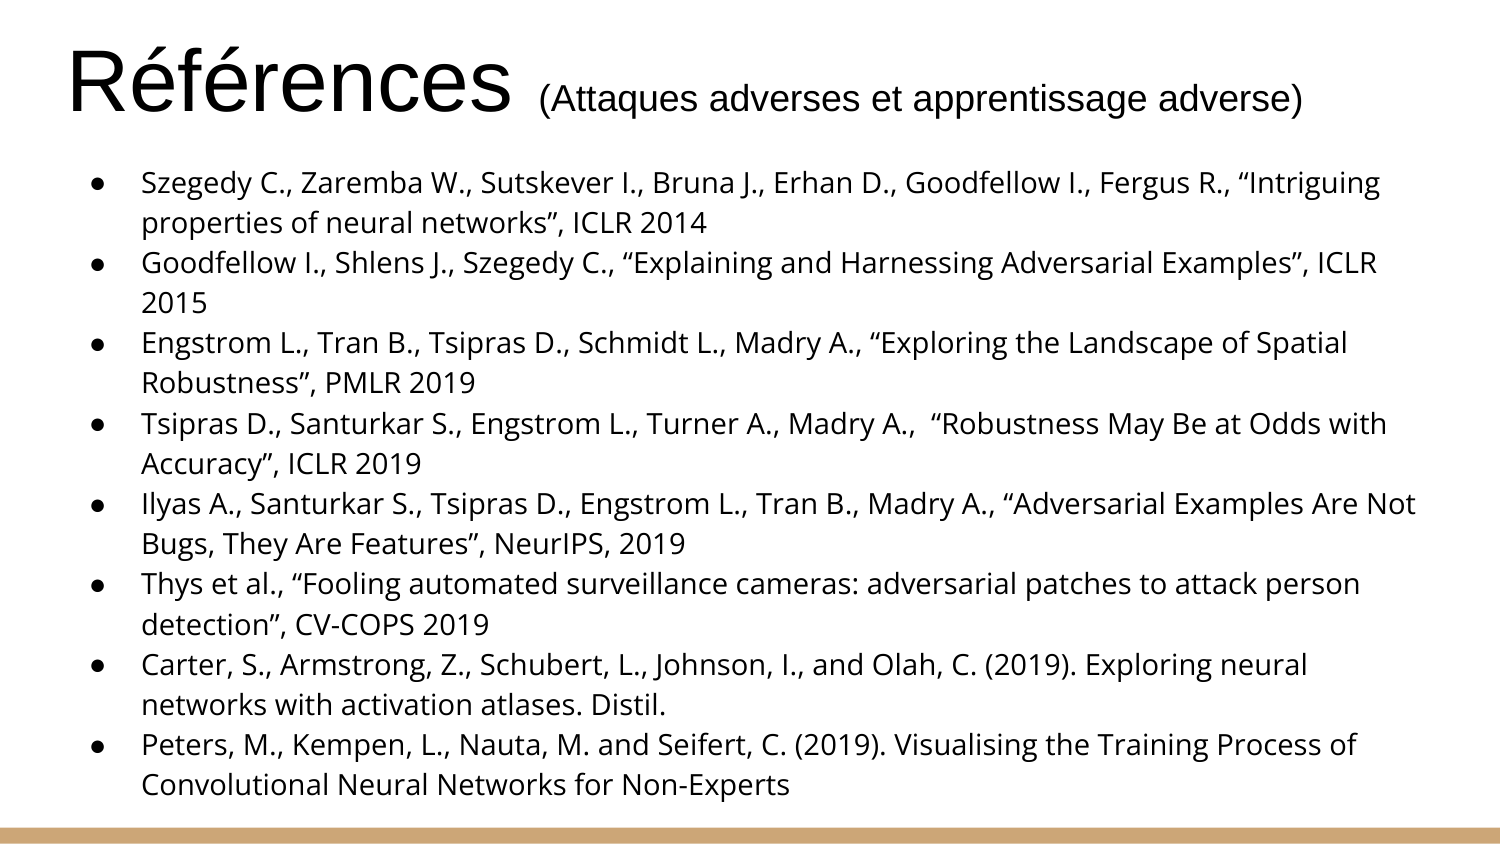

# Références (Attaques adverses et apprentissage adverse)
Szegedy C., Zaremba W., Sutskever I., Bruna J., Erhan D., Goodfellow I., Fergus R., “Intriguing properties of neural networks”, ICLR 2014
Goodfellow I., Shlens J., Szegedy C., “Explaining and Harnessing Adversarial Examples”, ICLR 2015
Engstrom L., Tran B., Tsipras D., Schmidt L., Madry A., “Exploring the Landscape of Spatial Robustness”, PMLR 2019
Tsipras D., Santurkar S., Engstrom L., Turner A., Madry A.,  “Robustness May Be at Odds with Accuracy”, ICLR 2019
Ilyas A., Santurkar S., Tsipras D., Engstrom L., Tran B., Madry A., “Adversarial Examples Are Not Bugs, They Are Features”, NeurIPS, 2019
Thys et al., “Fooling automated surveillance cameras: adversarial patches to attack person detection”, CV-COPS 2019
Carter, S., Armstrong, Z., Schubert, L., Johnson, I., and Olah, C. (2019). Exploring neural networks with activation atlases. Distil.
Peters, M., Kempen, L., Nauta, M. and Seifert, C. (2019). Visualising the Training Process of Convolutional Neural Networks for Non-Experts